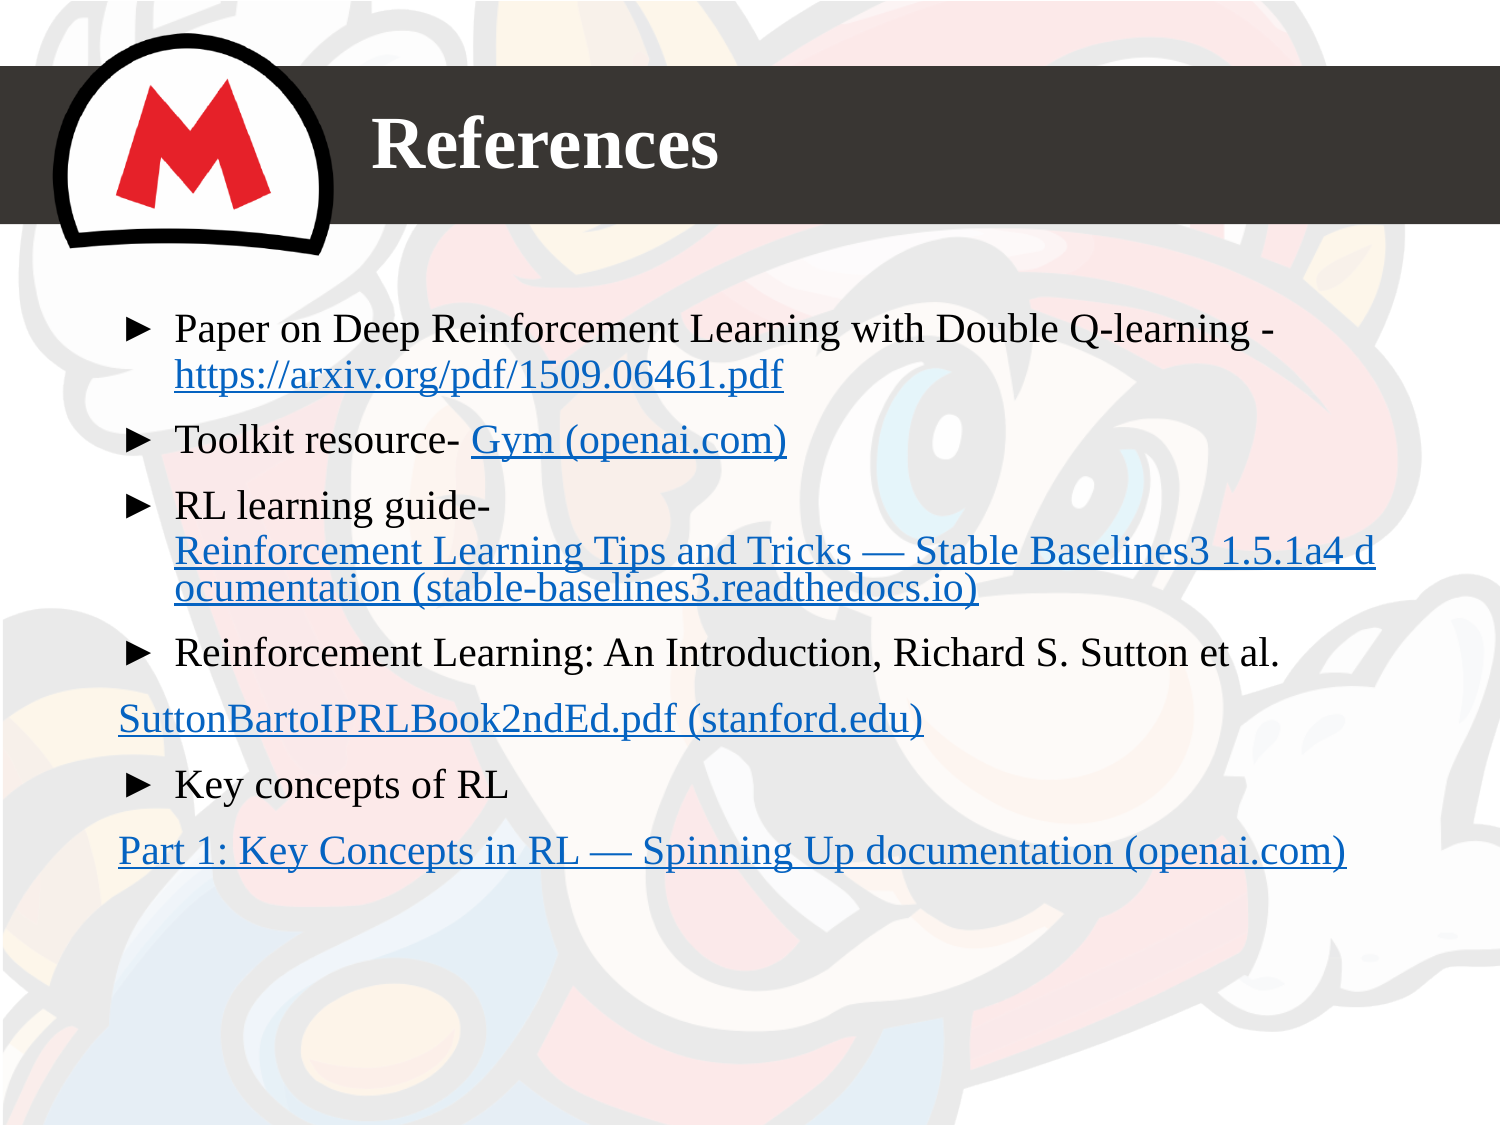

# References
Paper on Deep Reinforcement Learning with Double Q-learning - https://arxiv.org/pdf/1509.06461.pdf
Toolkit resource- Gym (openai.com)
RL learning guide- Reinforcement Learning Tips and Tricks — Stable Baselines3 1.5.1a4 documentation (stable-baselines3.readthedocs.io)
Reinforcement Learning: An Introduction, Richard S. Sutton et al.
SuttonBartoIPRLBook2ndEd.pdf (stanford.edu)
Key concepts of RL
Part 1: Key Concepts in RL — Spinning Up documentation (openai.com)